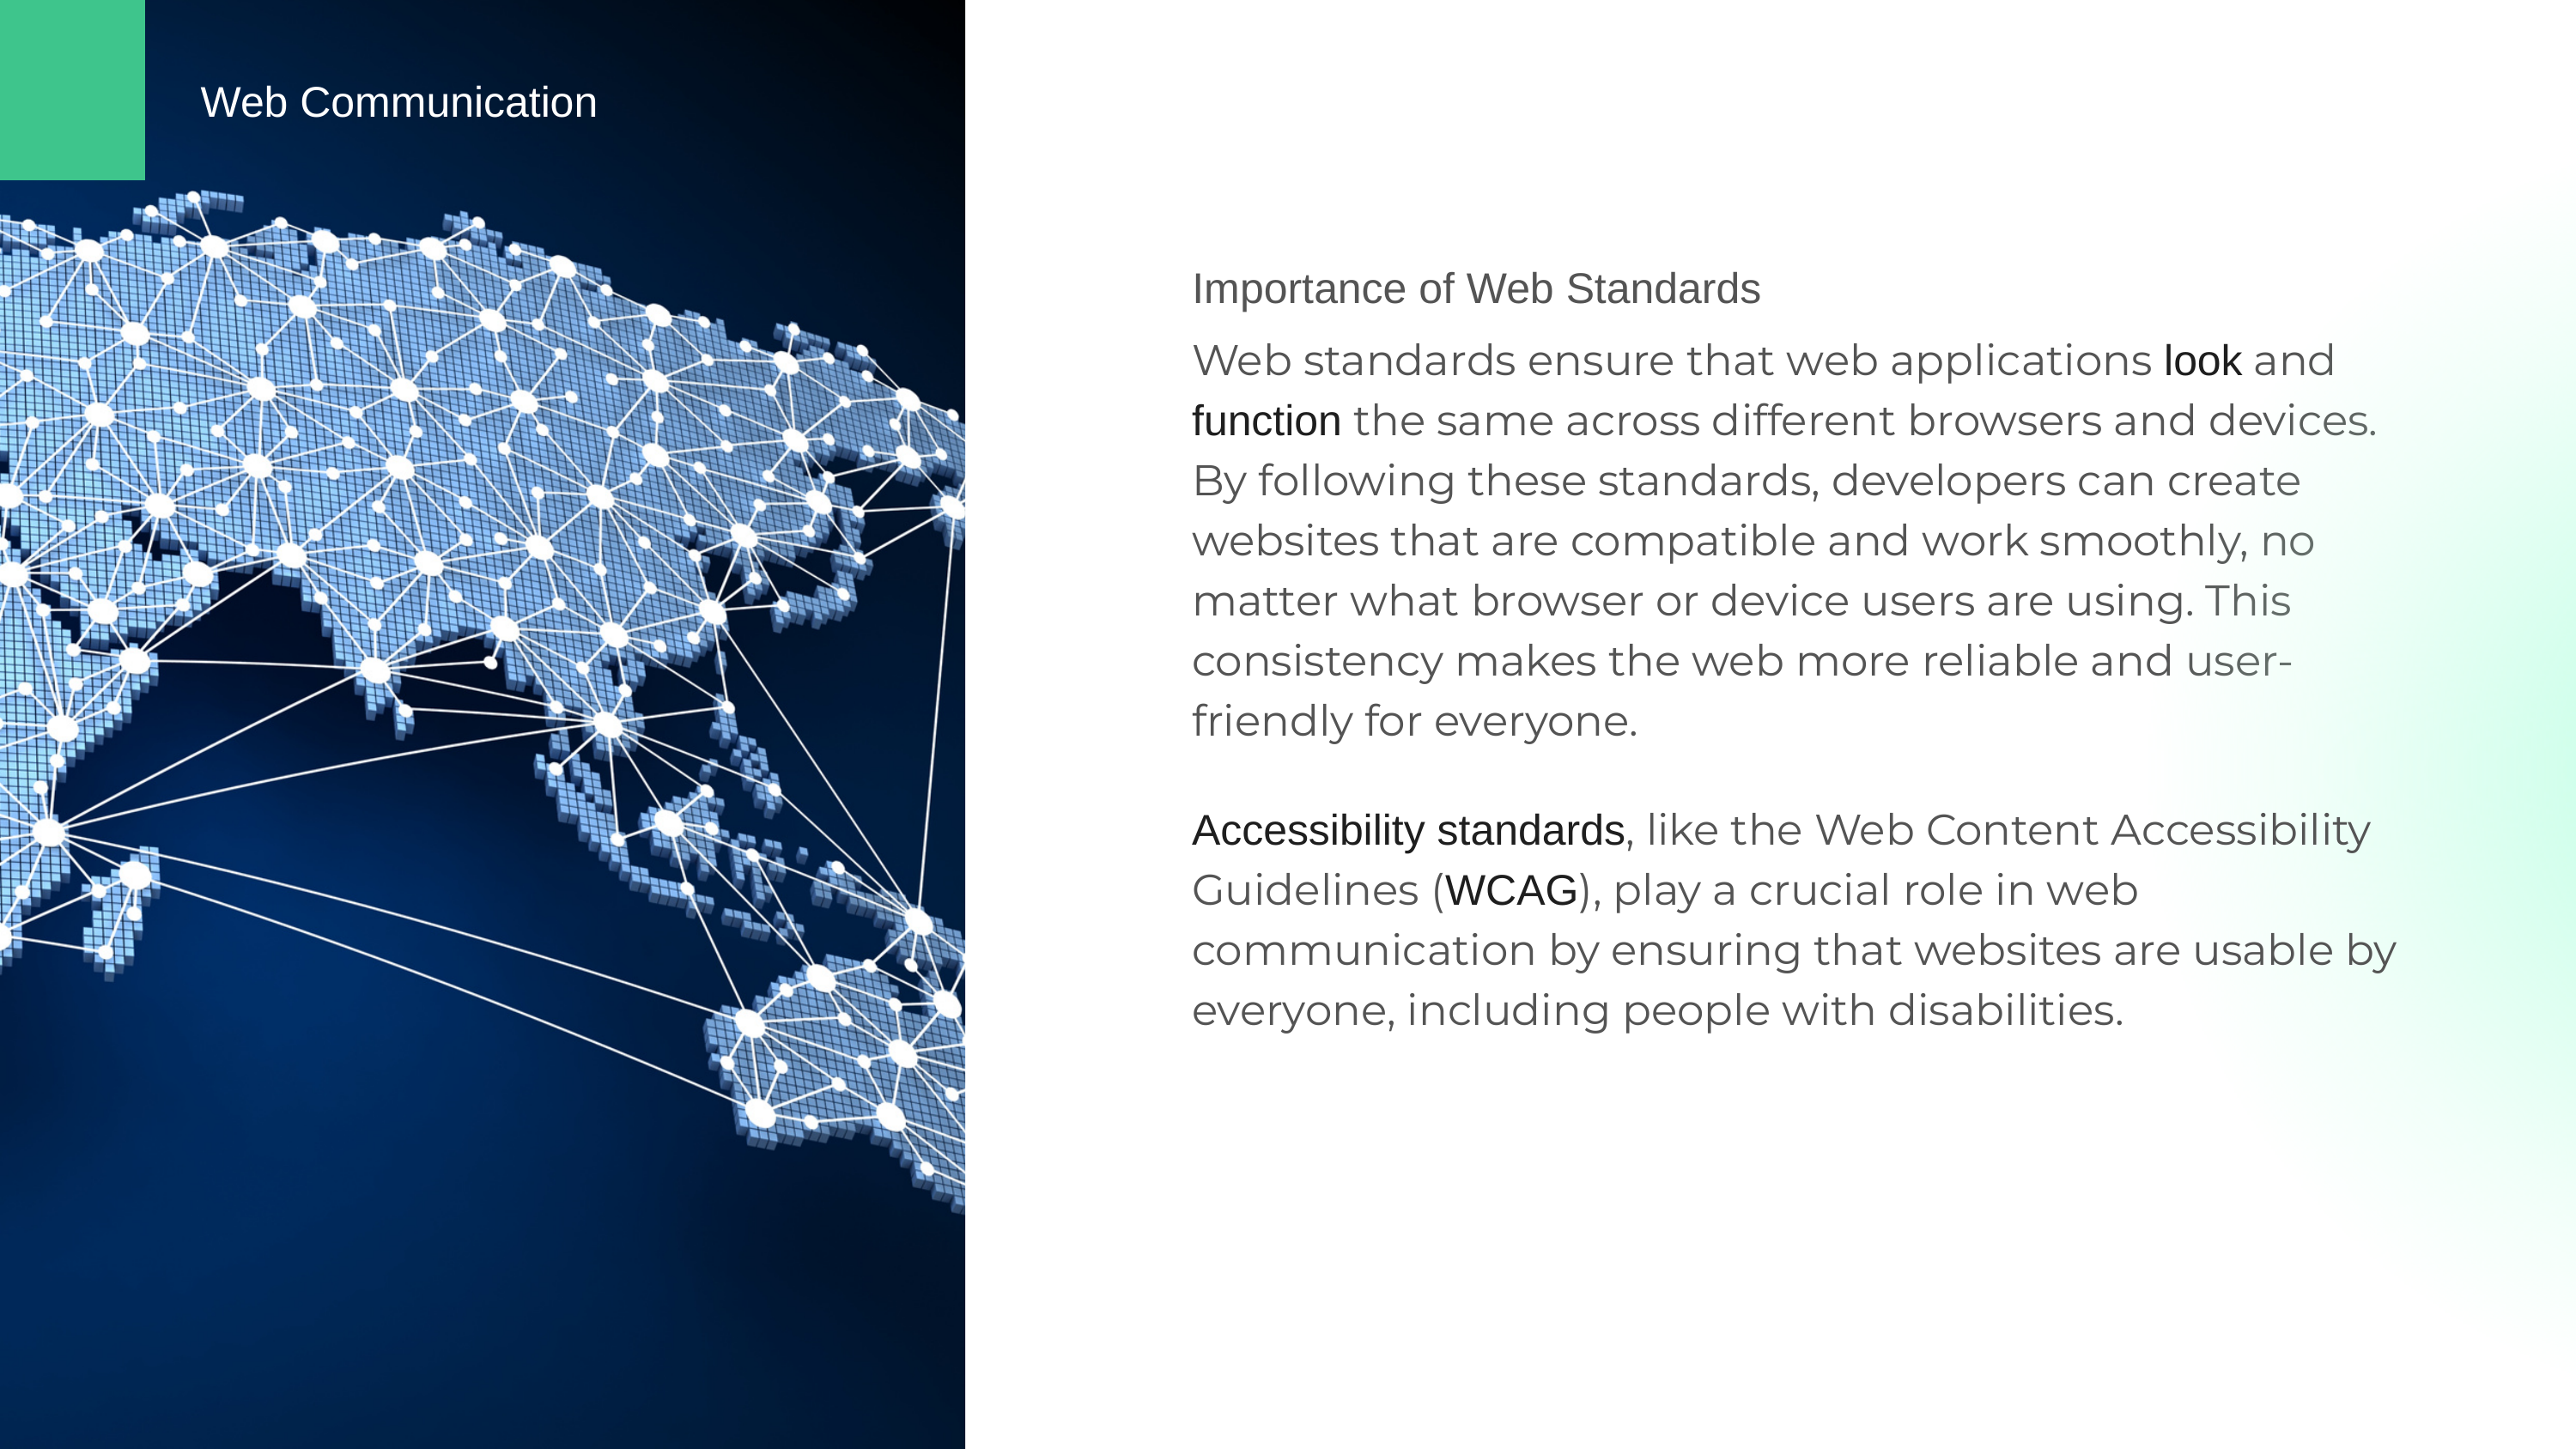

Web Communication

Importance of Web Standards
Web standards ensure that web applications look and function the same across different browsers and devices. By following these standards, developers can create websites that are compatible and work smoothly, no matter what browser or device users are using. This consistency makes the web more reliable and user-friendly for everyone.
Accessibility standards, like the Web Content Accessibility Guidelines (WCAG), play a crucial role in web communication by ensuring that websites are usable by everyone, including people with disabilities.